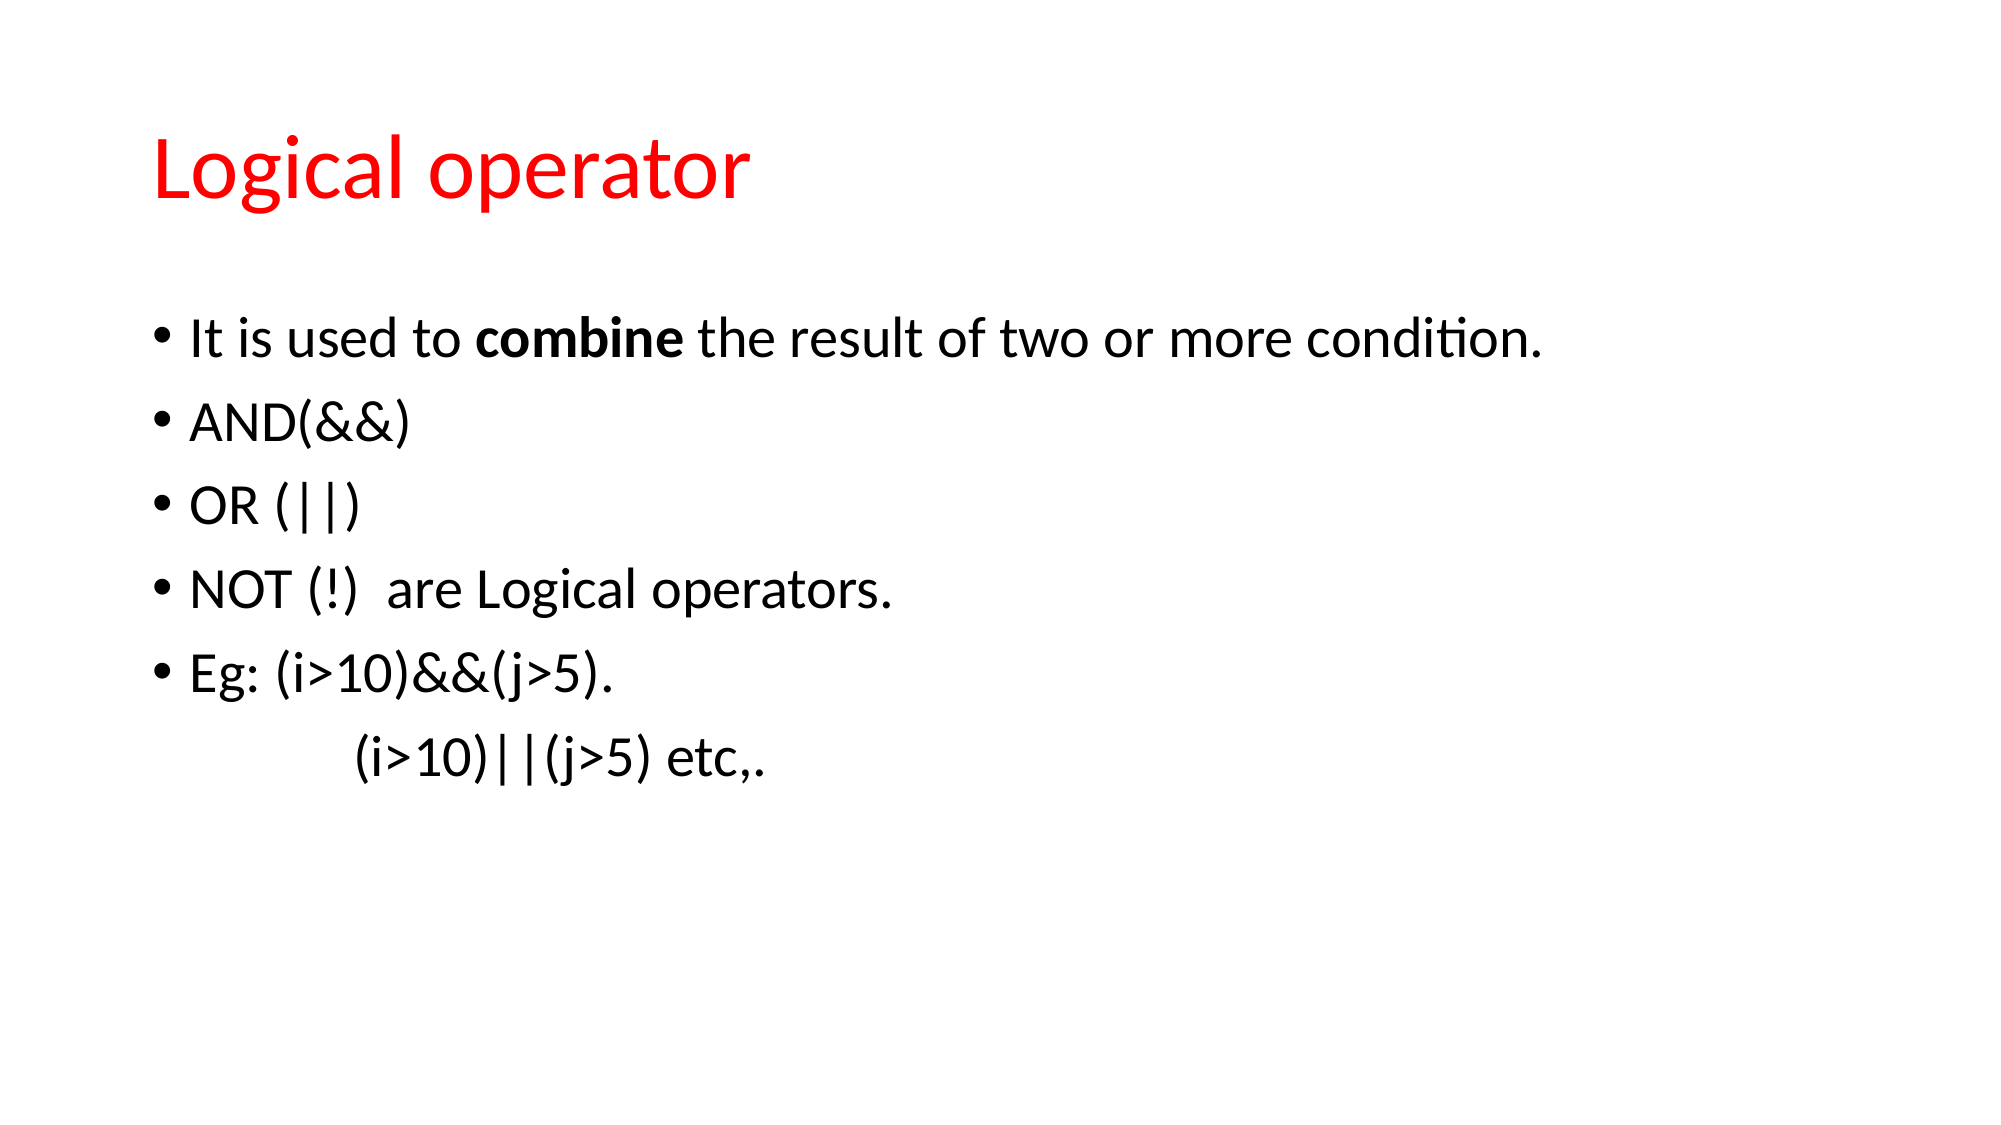

# Logical operator
It is used to combine the result of two or more condition.
AND(&&)
OR (||)
NOT (!)  are Logical operators.
Eg: (i>10)&&(j>5).
		 (i>10)||(j>5) etc,.